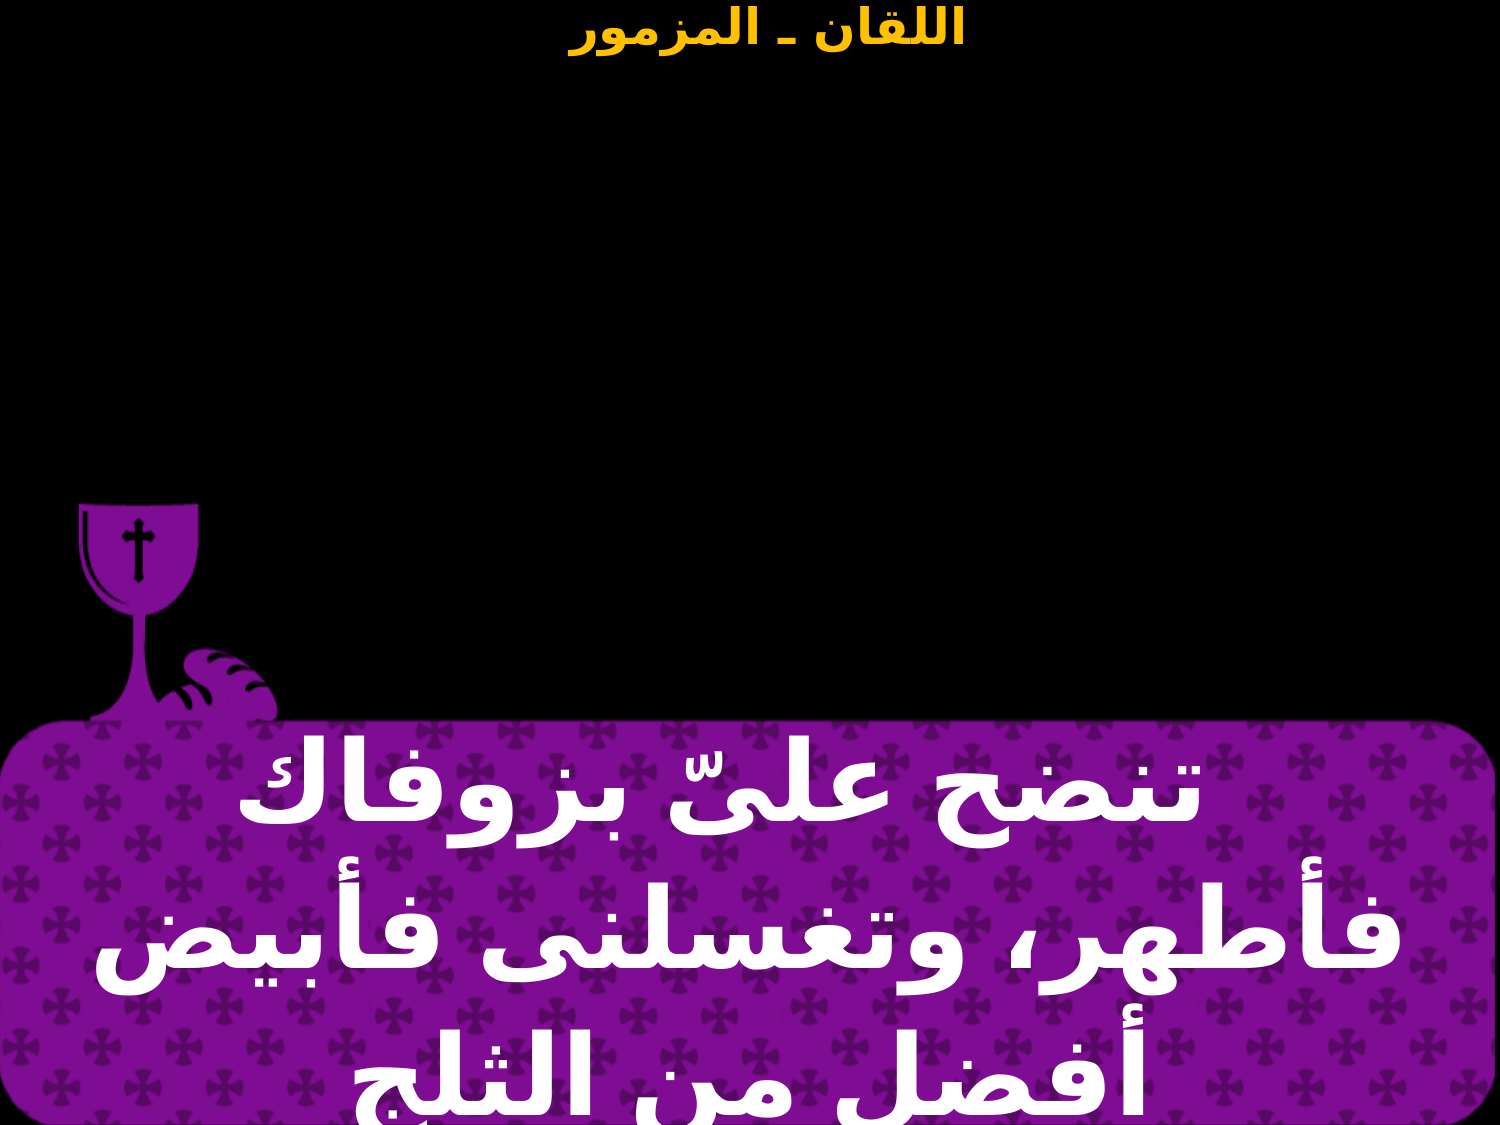

| تنضح علىّ بزوفاك فأطهر، وتغسلنى فأبيض أفضل من الثلج |
| --- |